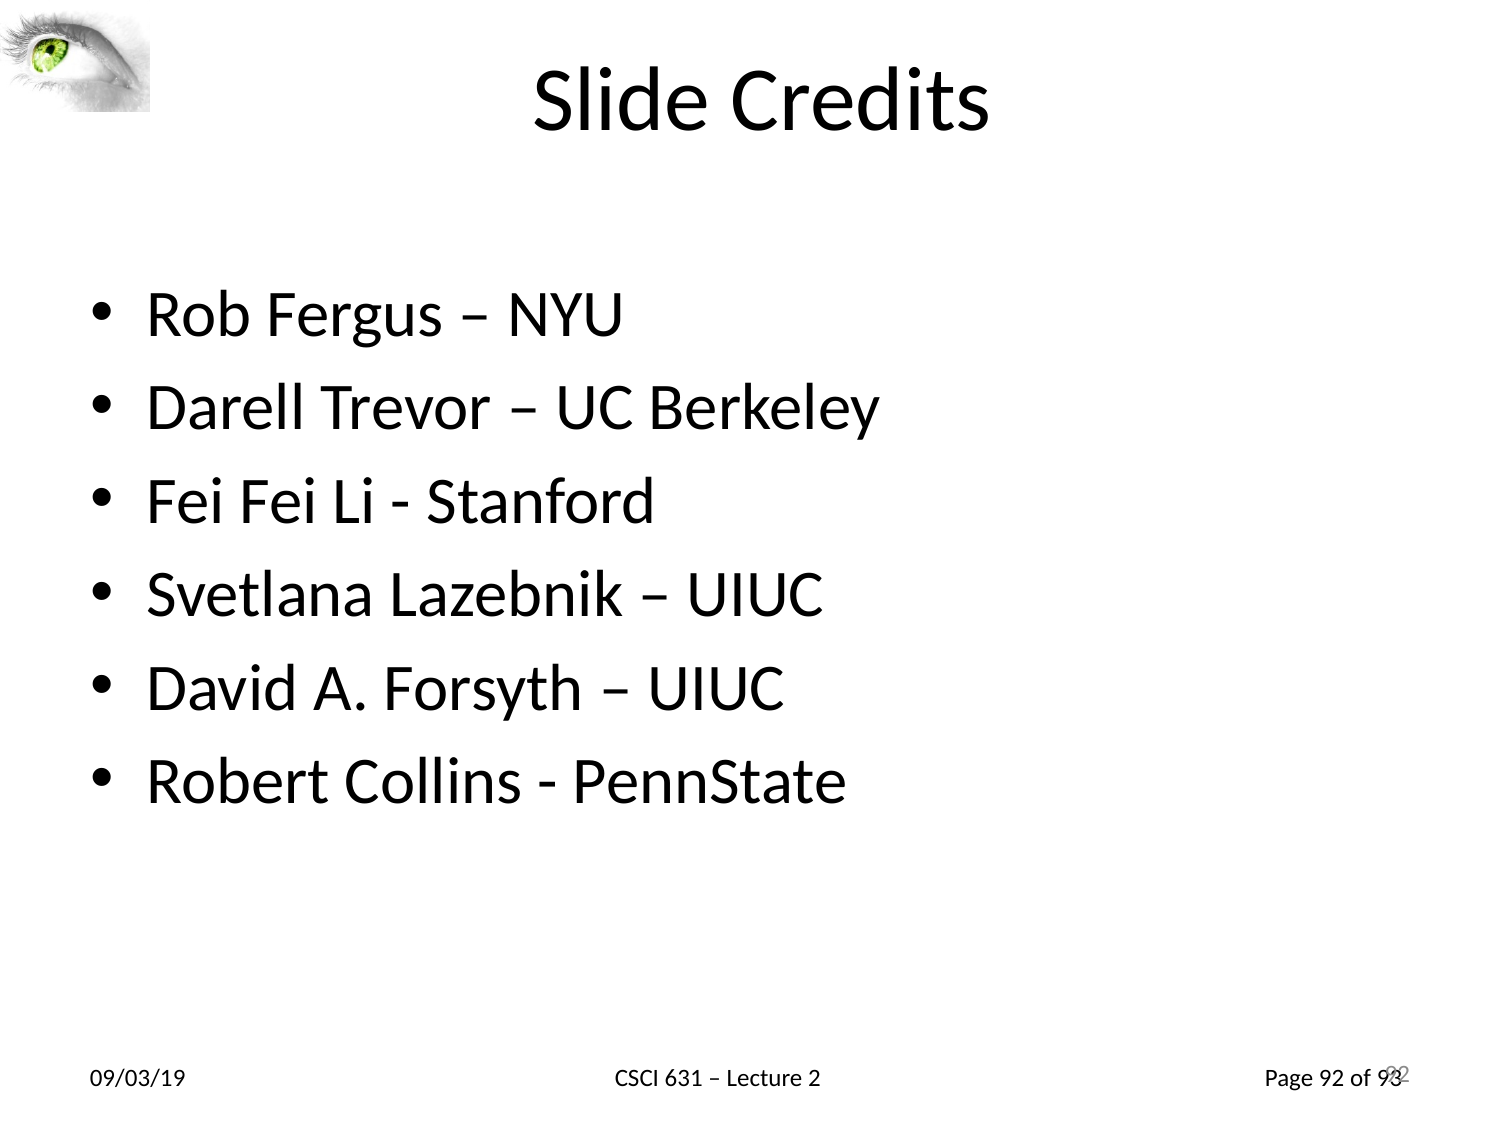

92
# Slide Credits
Rob Fergus – NYU
Darell Trevor – UC Berkeley
Fei Fei Li - Stanford
Svetlana Lazebnik – UIUC
David A. Forsyth – UIUC
Robert Collins - PennState